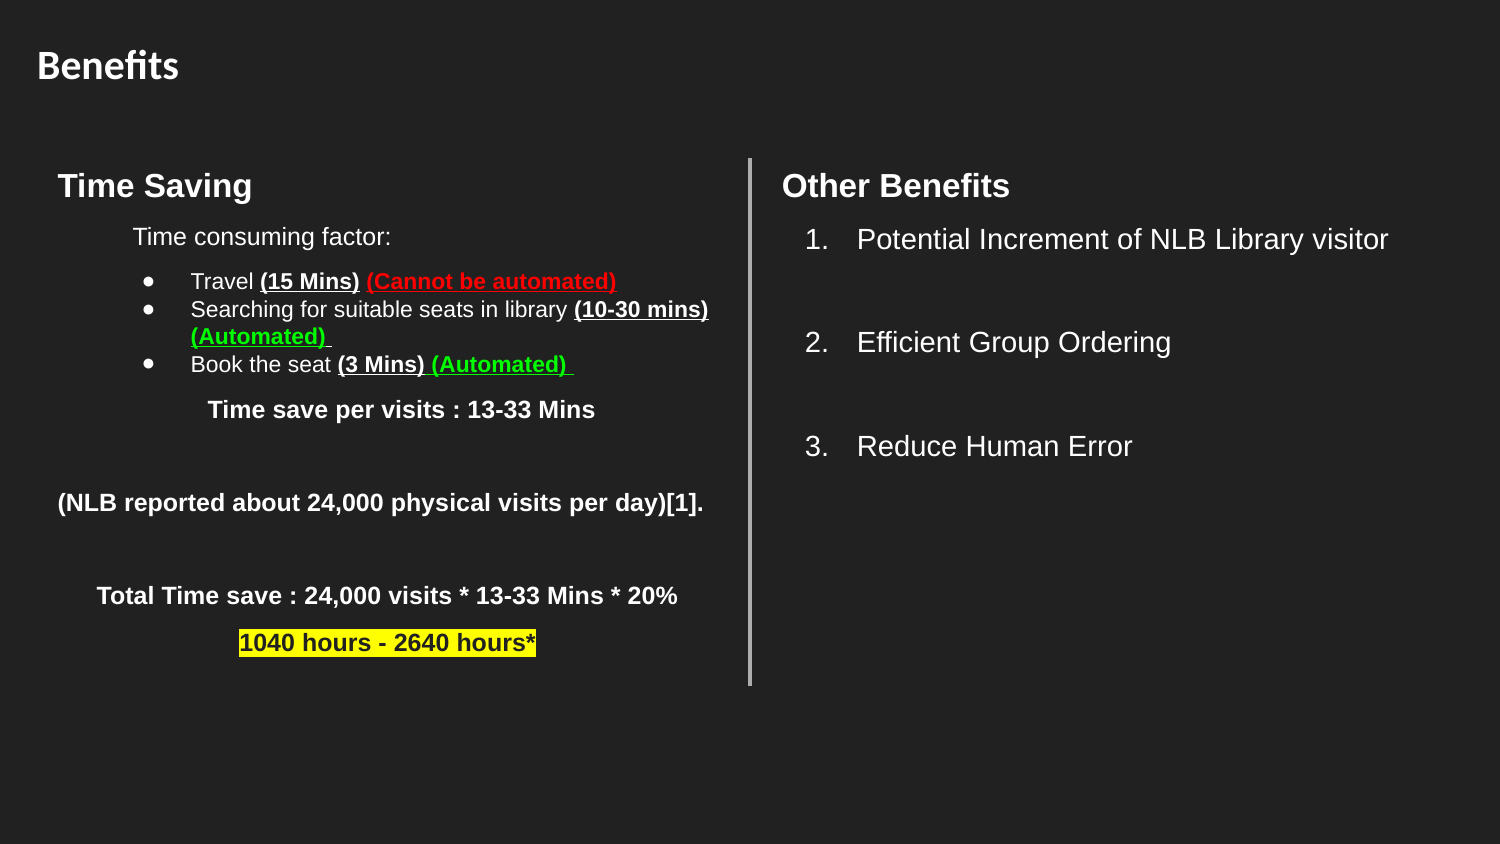

Benefits
Time Saving
Time consuming factor:
Travel (15 Mins) (Cannot be automated)
Searching for suitable seats in library (10-30 mins) (Automated)
Book the seat (3 Mins) (Automated)
	Time save per visits : 13-33 Mins

(NLB reported about 24,000 physical visits per day)[1].

Total Time save : 24,000 visits * 13-33 Mins * 20%
1040 hours - 2640 hours*

Other Benefits
Potential Increment of NLB Library visitor

Efficient Group Ordering

Reduce Human Error